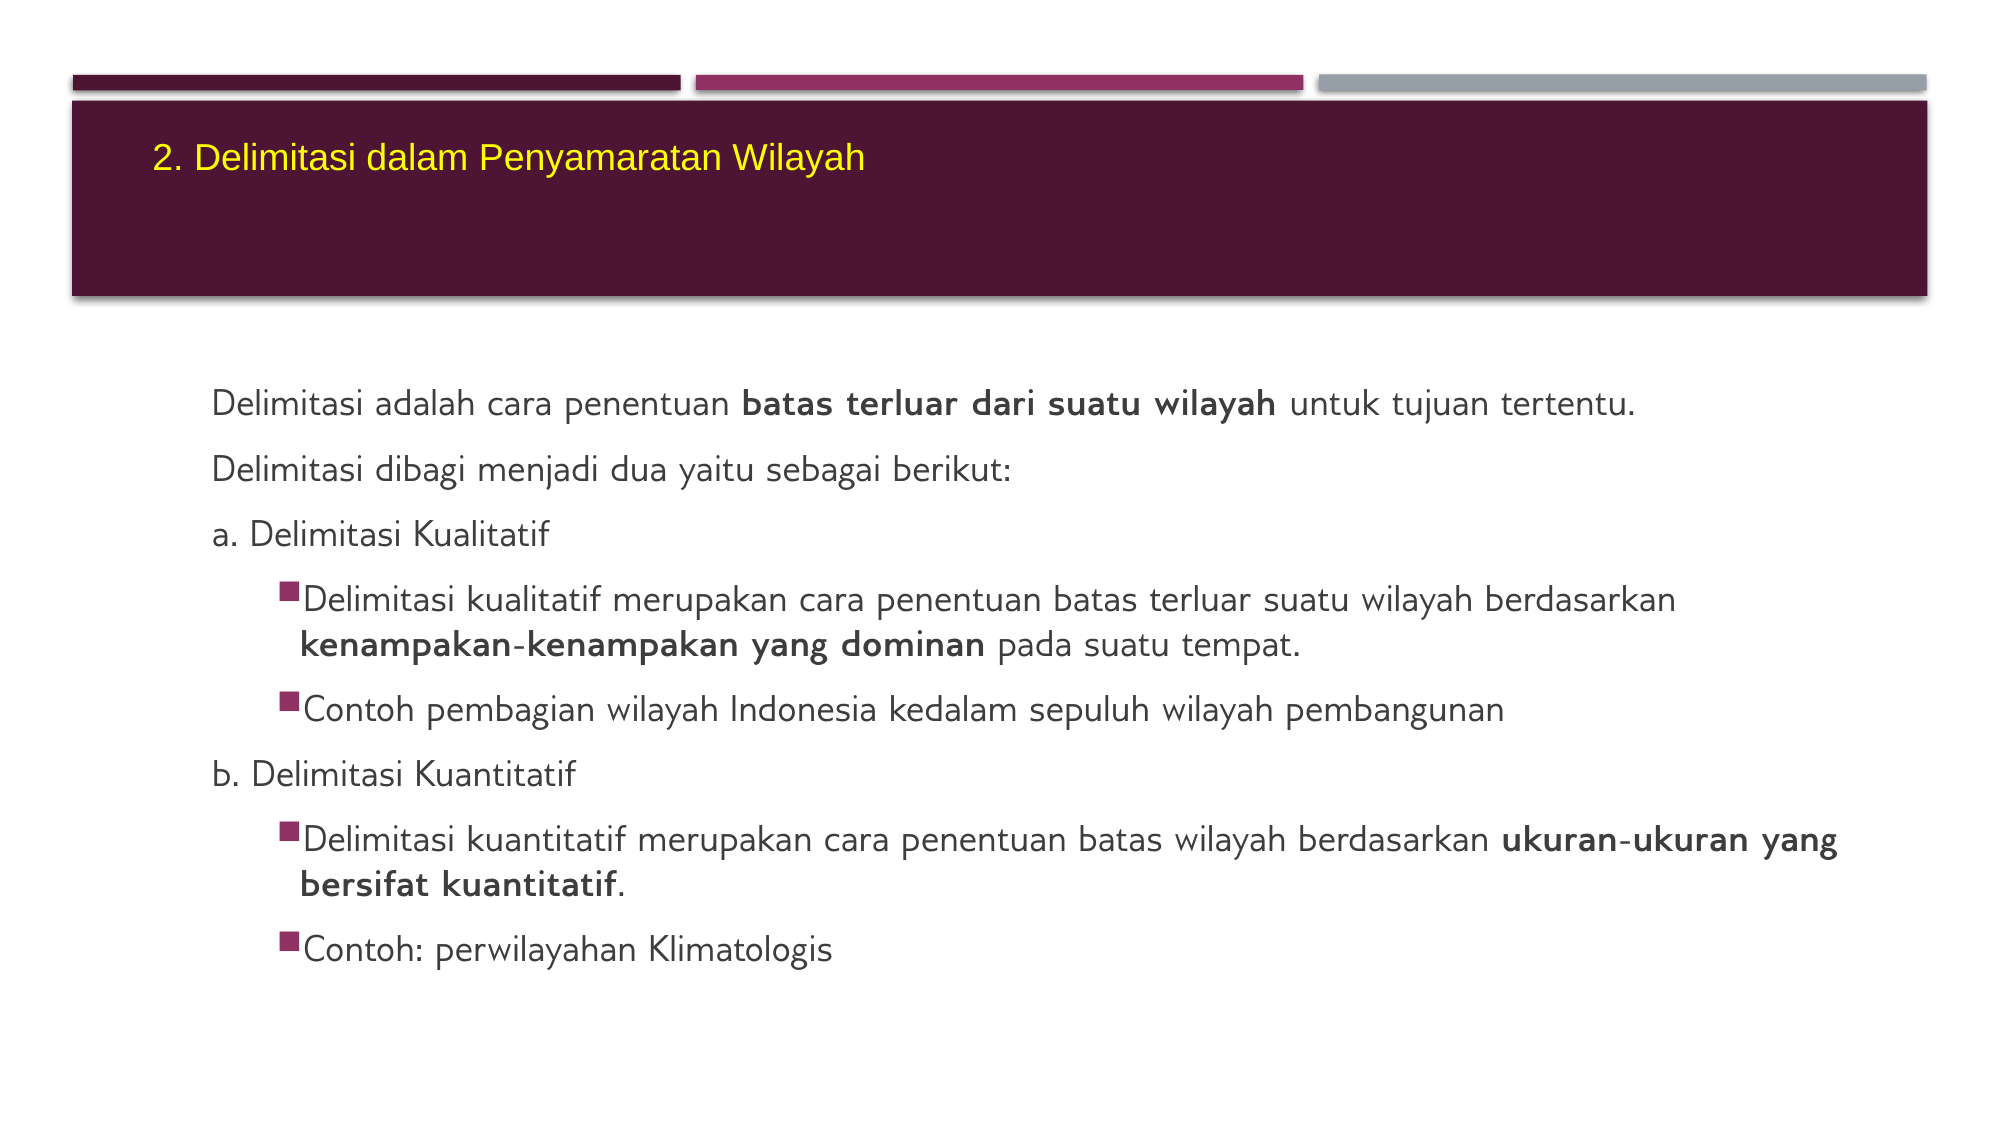

2. Delimitasi dalam Penyamaratan Wilayah

Delimitasi adalah cara penentuan batas terluar dari suatu wilayah untuk tujuan tertentu.
Delimitasi dibagi menjadi dua yaitu sebagai berikut:
a. Delimitasi Kualitatif
Delimitasi kualitatif merupakan cara penentuan batas terluar suatu wilayah berdasarkan kenampakan-kenampakan yang dominan pada suatu tempat.
Contoh pembagian wilayah Indonesia kedalam sepuluh wilayah pembangunan
b. Delimitasi Kuantitatif
Delimitasi kuantitatif merupakan cara penentuan batas wilayah berdasarkan ukuran-ukuran yang bersifat kuantitatif.
Contoh: perwilayahan Klimatologis